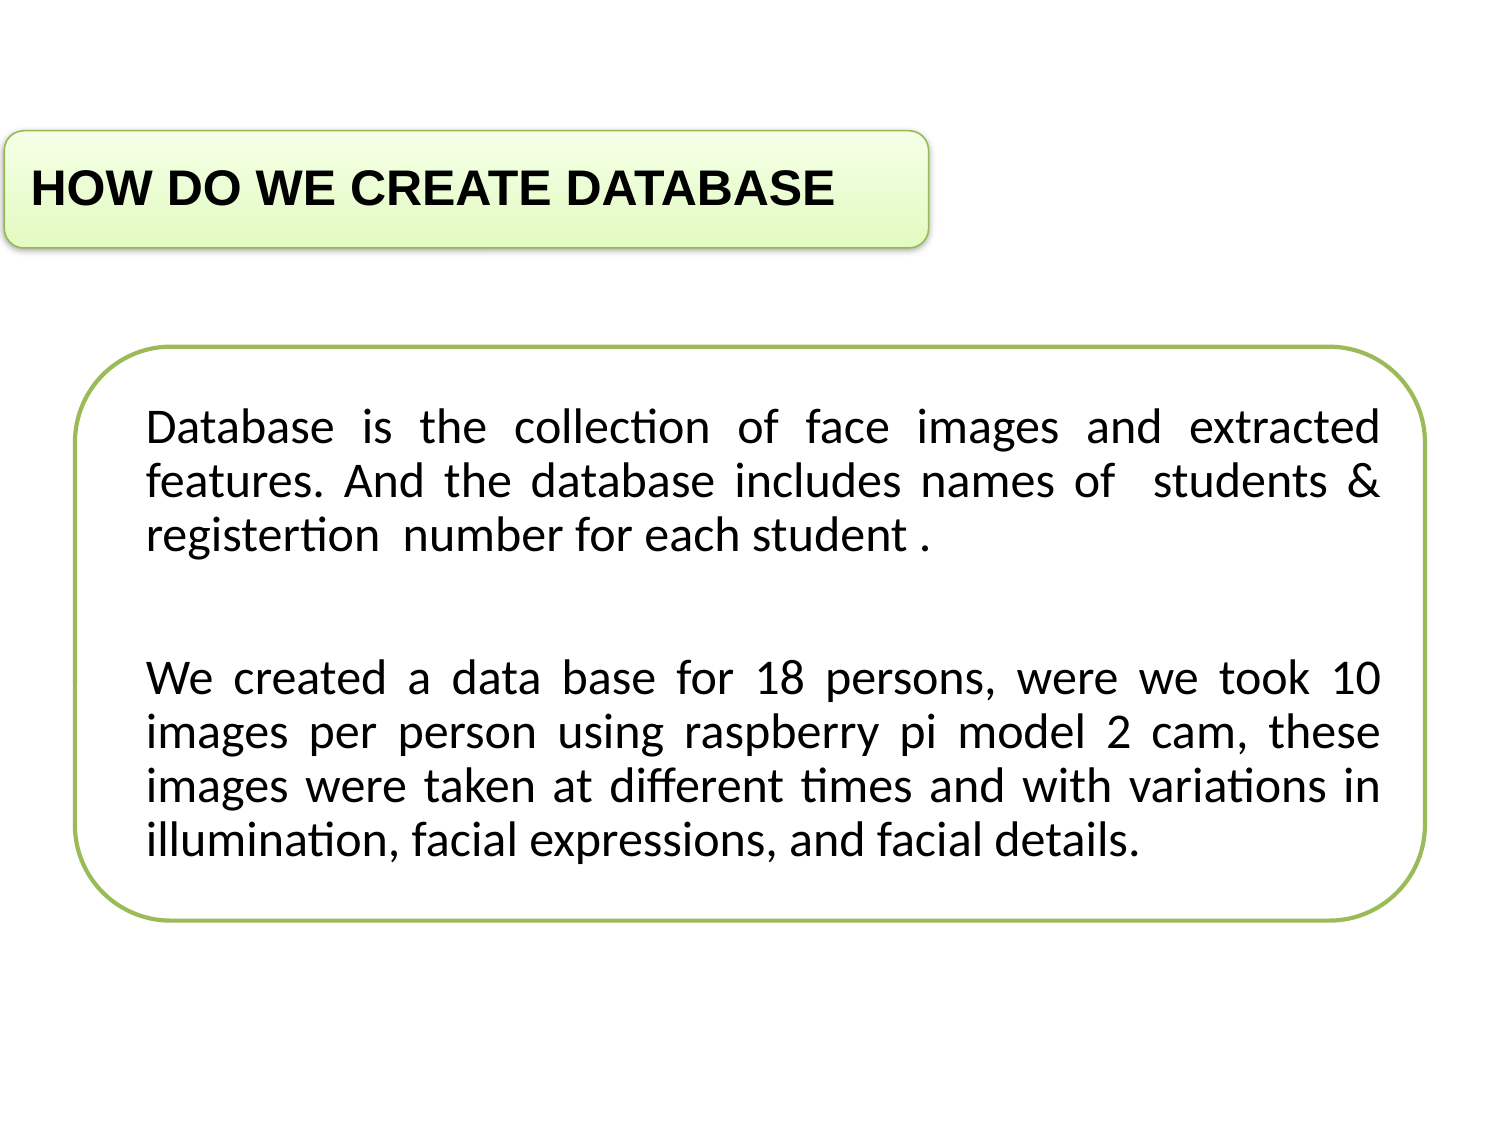

How Do We Create Database
Database is the collection of face images and extracted features. And the database includes names of  students & registertion  number for each student .

We created a data base for 18 persons, were we took 10 images per person using raspberry pi model 2 cam, these images were taken at different times and with variations in illumination, facial expressions, and facial details.